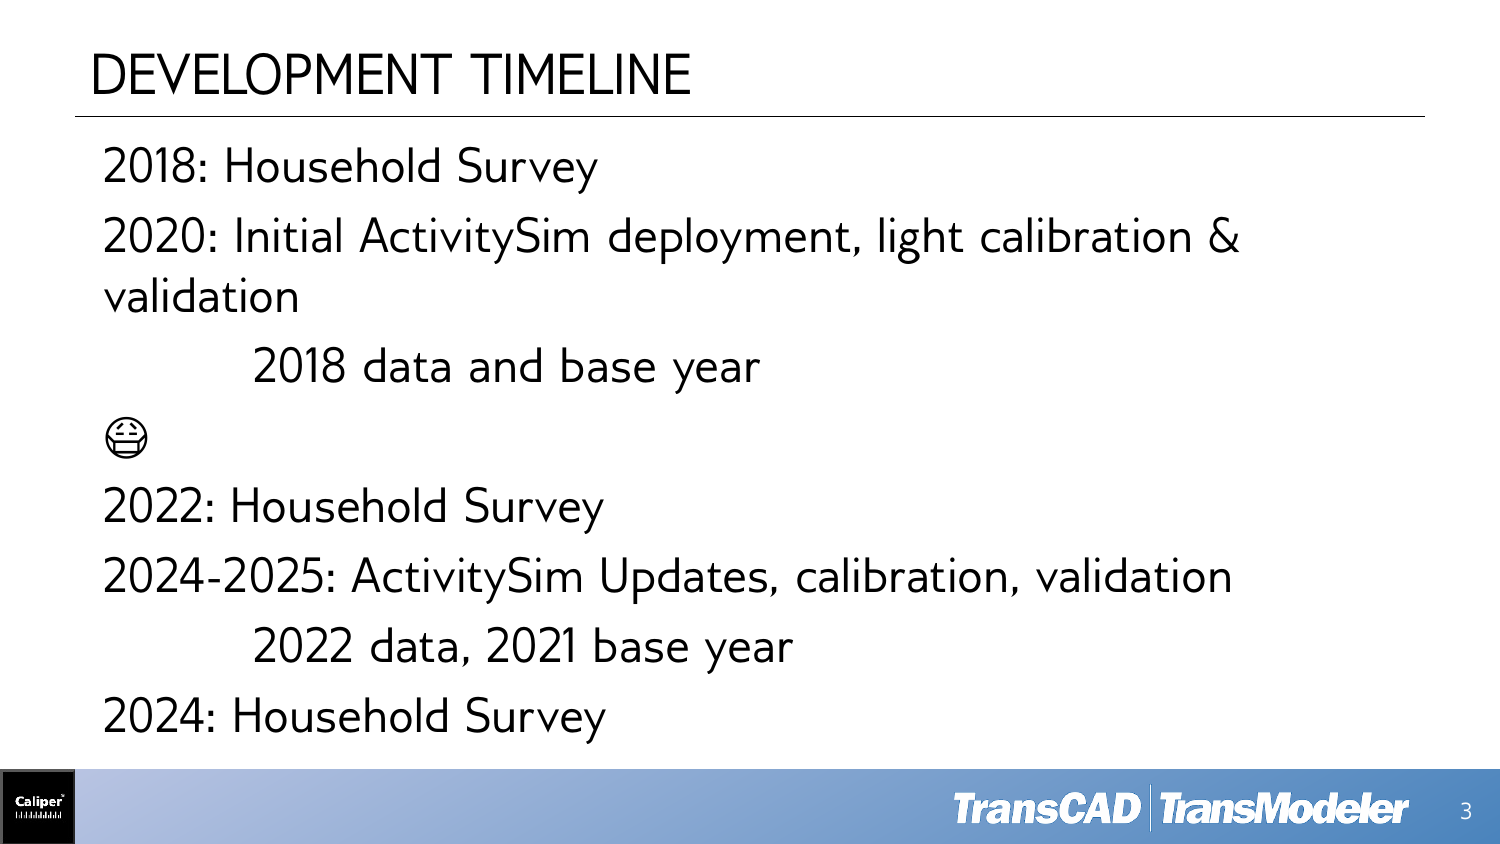

# Development Timeline
2018: Household Survey
2020: Initial ActivitySim deployment, light calibration & validation
	2018 data and base year
😷
2022: Household Survey
2024-2025: ActivitySim Updates, calibration, validation
	2022 data, 2021 base year
2024: Household Survey
 3